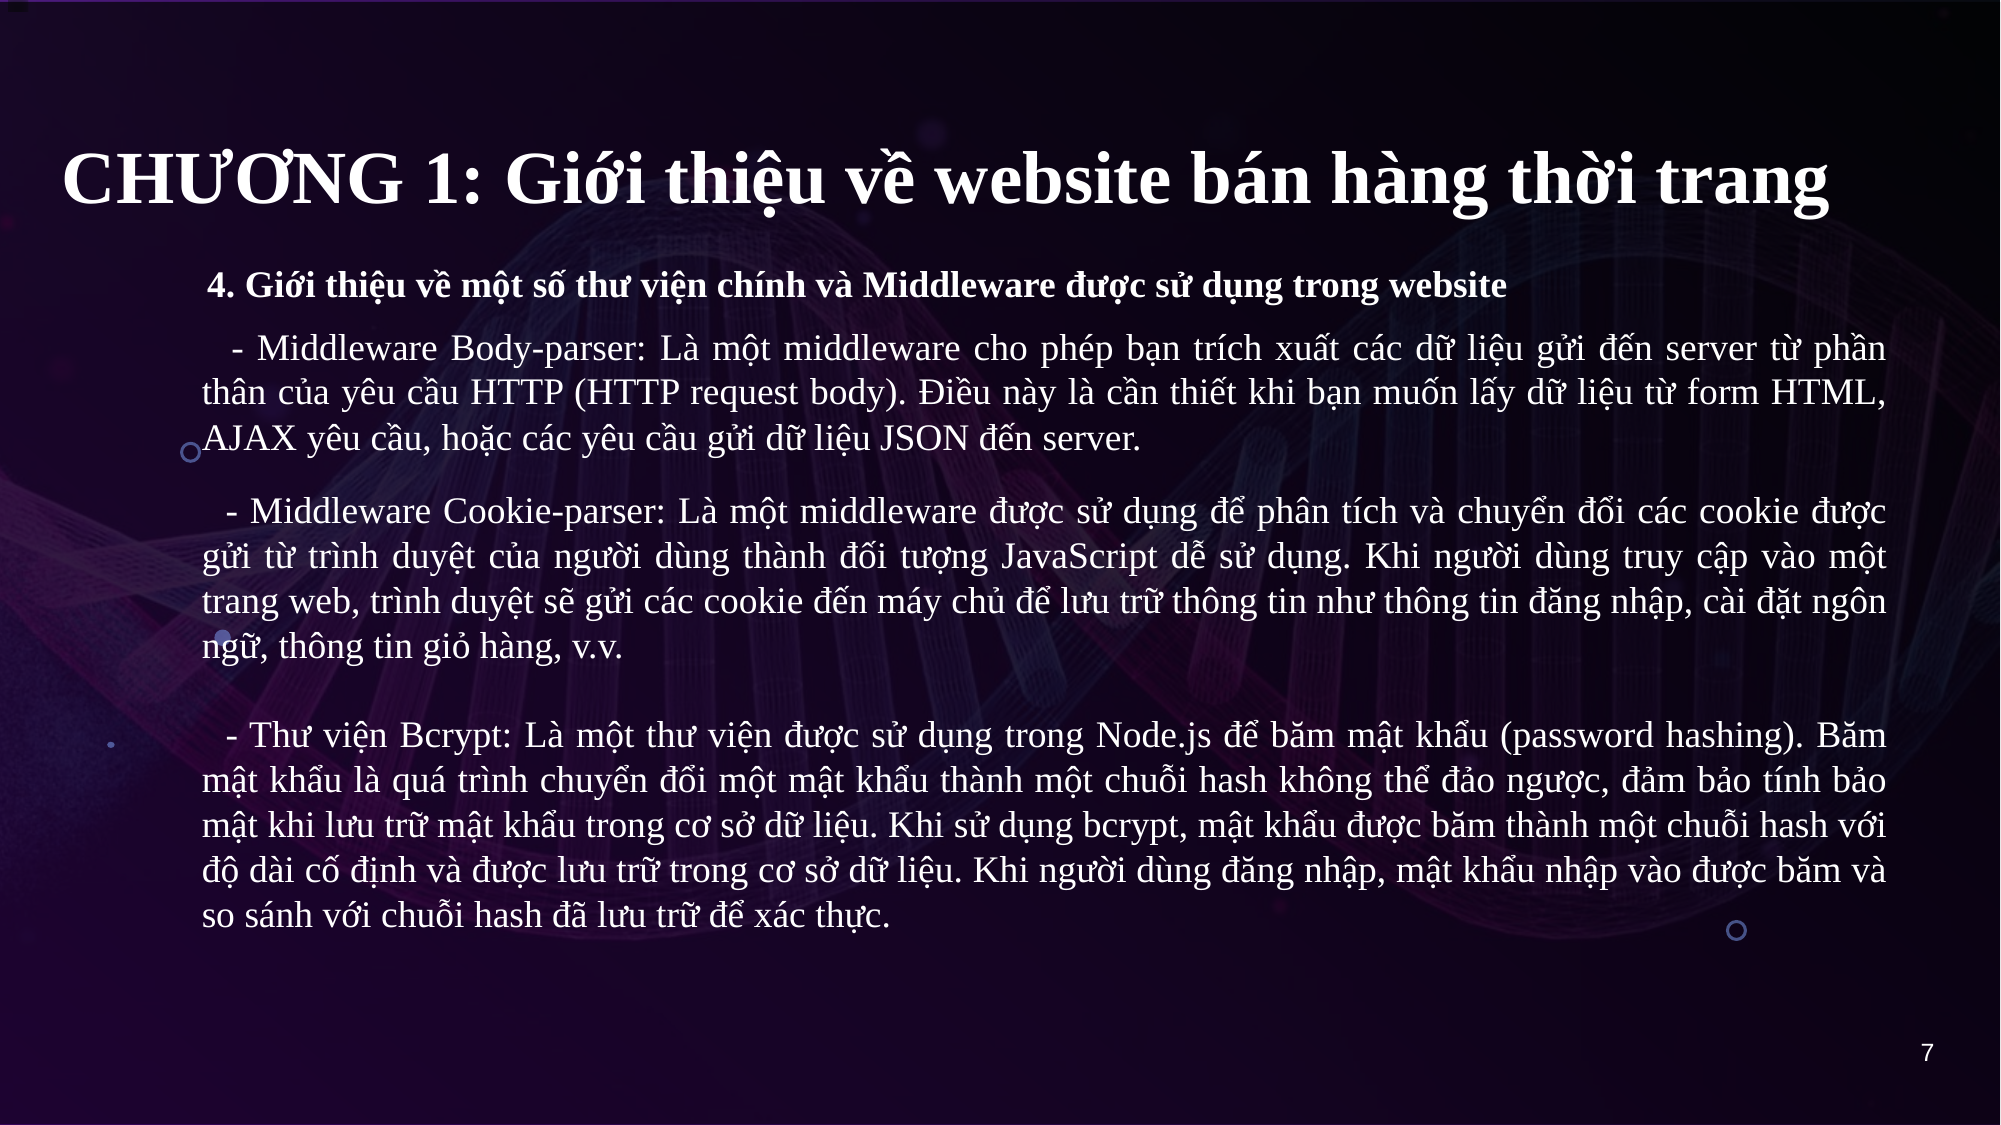

CHƯƠNG 1: Giới thiệu về website bán hàng thời trang
4. Giới thiệu về một số thư viện chính và Middleware được sử dụng trong website
- Middleware Body-parser: Là một middleware cho phép bạn trích xuất các dữ liệu gửi đến server từ phần thân của yêu cầu HTTP (HTTP request body). Điều này là cần thiết khi bạn muốn lấy dữ liệu từ form HTML, AJAX yêu cầu, hoặc các yêu cầu gửi dữ liệu JSON đến server.

  - Middleware Cookie-parser: Là một middleware được sử dụng để phân tích và chuyển đổi các cookie được gửi từ trình duyệt của người dùng thành đối tượng JavaScript dễ sử dụng. Khi người dùng truy cập vào một trang web, trình duyệt sẽ gửi các cookie đến máy chủ để lưu trữ thông tin như thông tin đăng nhập, cài đặt ngôn ngữ, thông tin giỏ hàng, v.v.

  - Thư viện Bcrypt: Là một thư viện được sử dụng trong Node.js để băm mật khẩu (password hashing). Băm mật khẩu là quá trình chuyển đổi một mật khẩu thành một chuỗi hash không thể đảo ngược, đảm bảo tính bảo mật khi lưu trữ mật khẩu trong cơ sở dữ liệu. Khi sử dụng bcrypt, mật khẩu được băm thành một chuỗi hash với độ dài cố định và được lưu trữ trong cơ sở dữ liệu. Khi người dùng đăng nhập, mật khẩu nhập vào được băm và so sánh với chuỗi hash đã lưu trữ để xác thực.

7